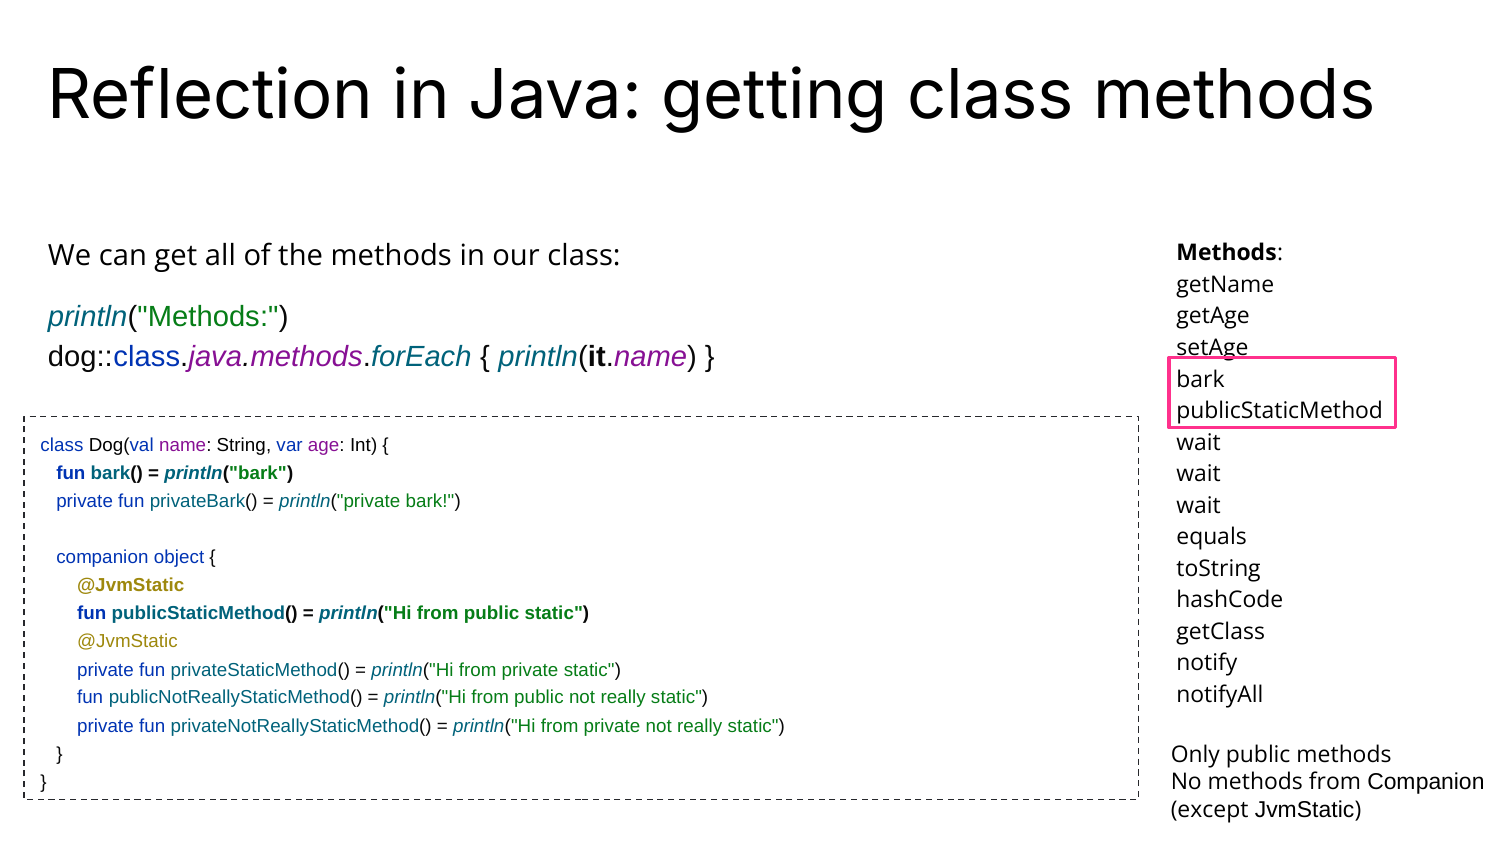

# Reflection in Java: getting class methods
We can get all of the methods in our class:
println("Methods:")
dog::class.java.methods.forEach { println(it.name) }
Methods:
getName
getAge
setAge
bark
publicStaticMethod
wait
wait
wait
equals
toString
hashCode
getClass
notify
notifyAll

class Dog(val name: String, var age: Int) {
   fun bark() = println("bark")
   private fun privateBark() = println("private bark!")

   companion object {
       @JvmStatic
       fun publicStaticMethod() = println("Hi from public static")
       @JvmStatic
       private fun privateStaticMethod() = println("Hi from private static")
       fun publicNotReallyStaticMethod() = println("Hi from public not really static")
       private fun privateNotReallyStaticMethod() = println("Hi from private not really static")
   }
}

Only public methods
No methods from Companion
(except JvmStatic)